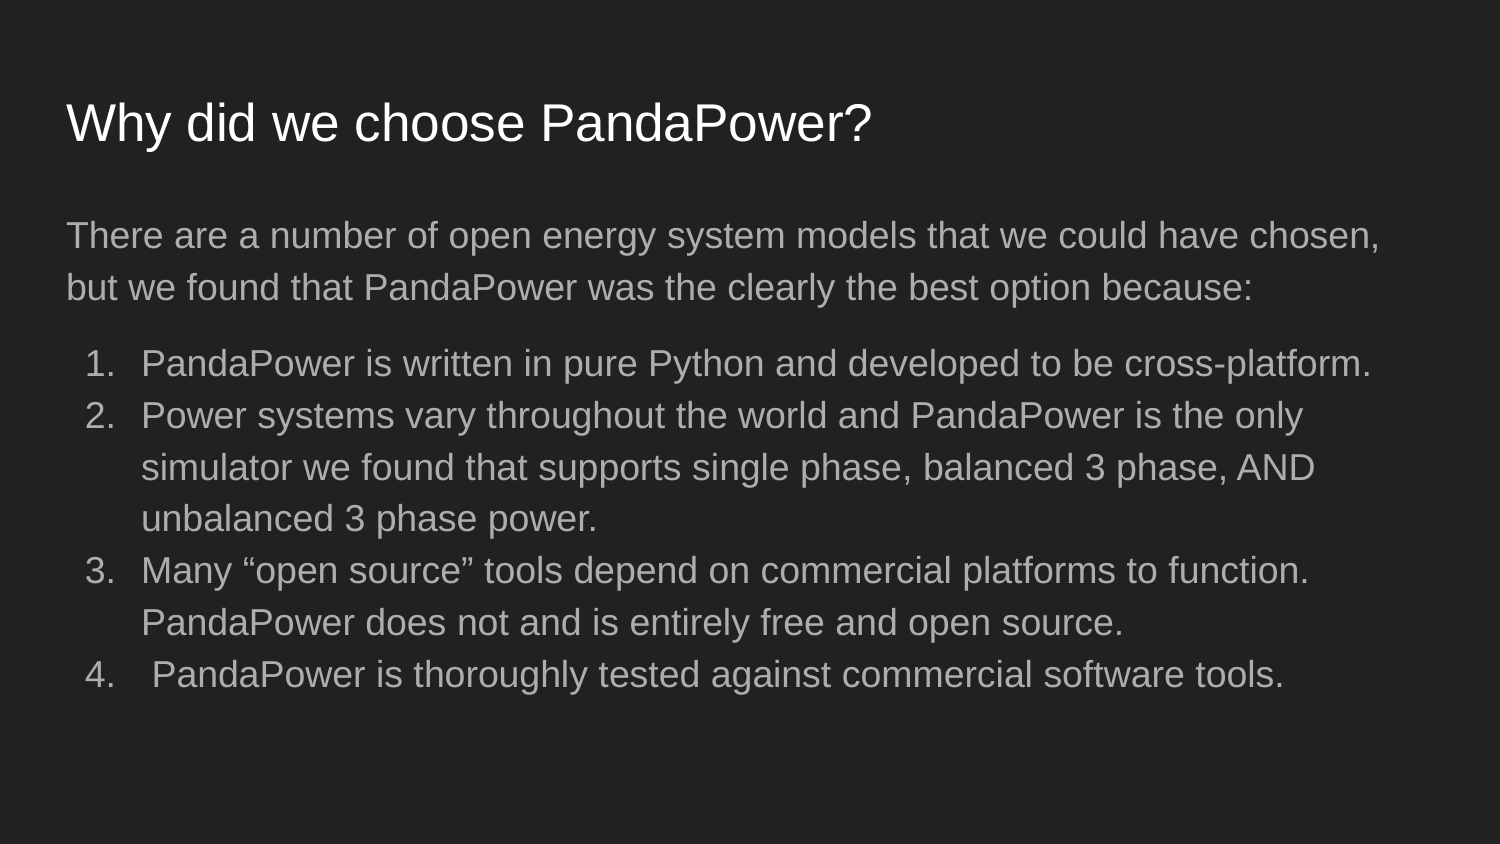

# Why did we choose PandaPower?
There are a number of open energy system models that we could have chosen, but we found that PandaPower was the clearly the best option because:
PandaPower is written in pure Python and developed to be cross-platform.
Power systems vary throughout the world and PandaPower is the only simulator we found that supports single phase, balanced 3 phase, AND unbalanced 3 phase power.
Many “open source” tools depend on commercial platforms to function. PandaPower does not and is entirely free and open source.
 PandaPower is thoroughly tested against commercial software tools.